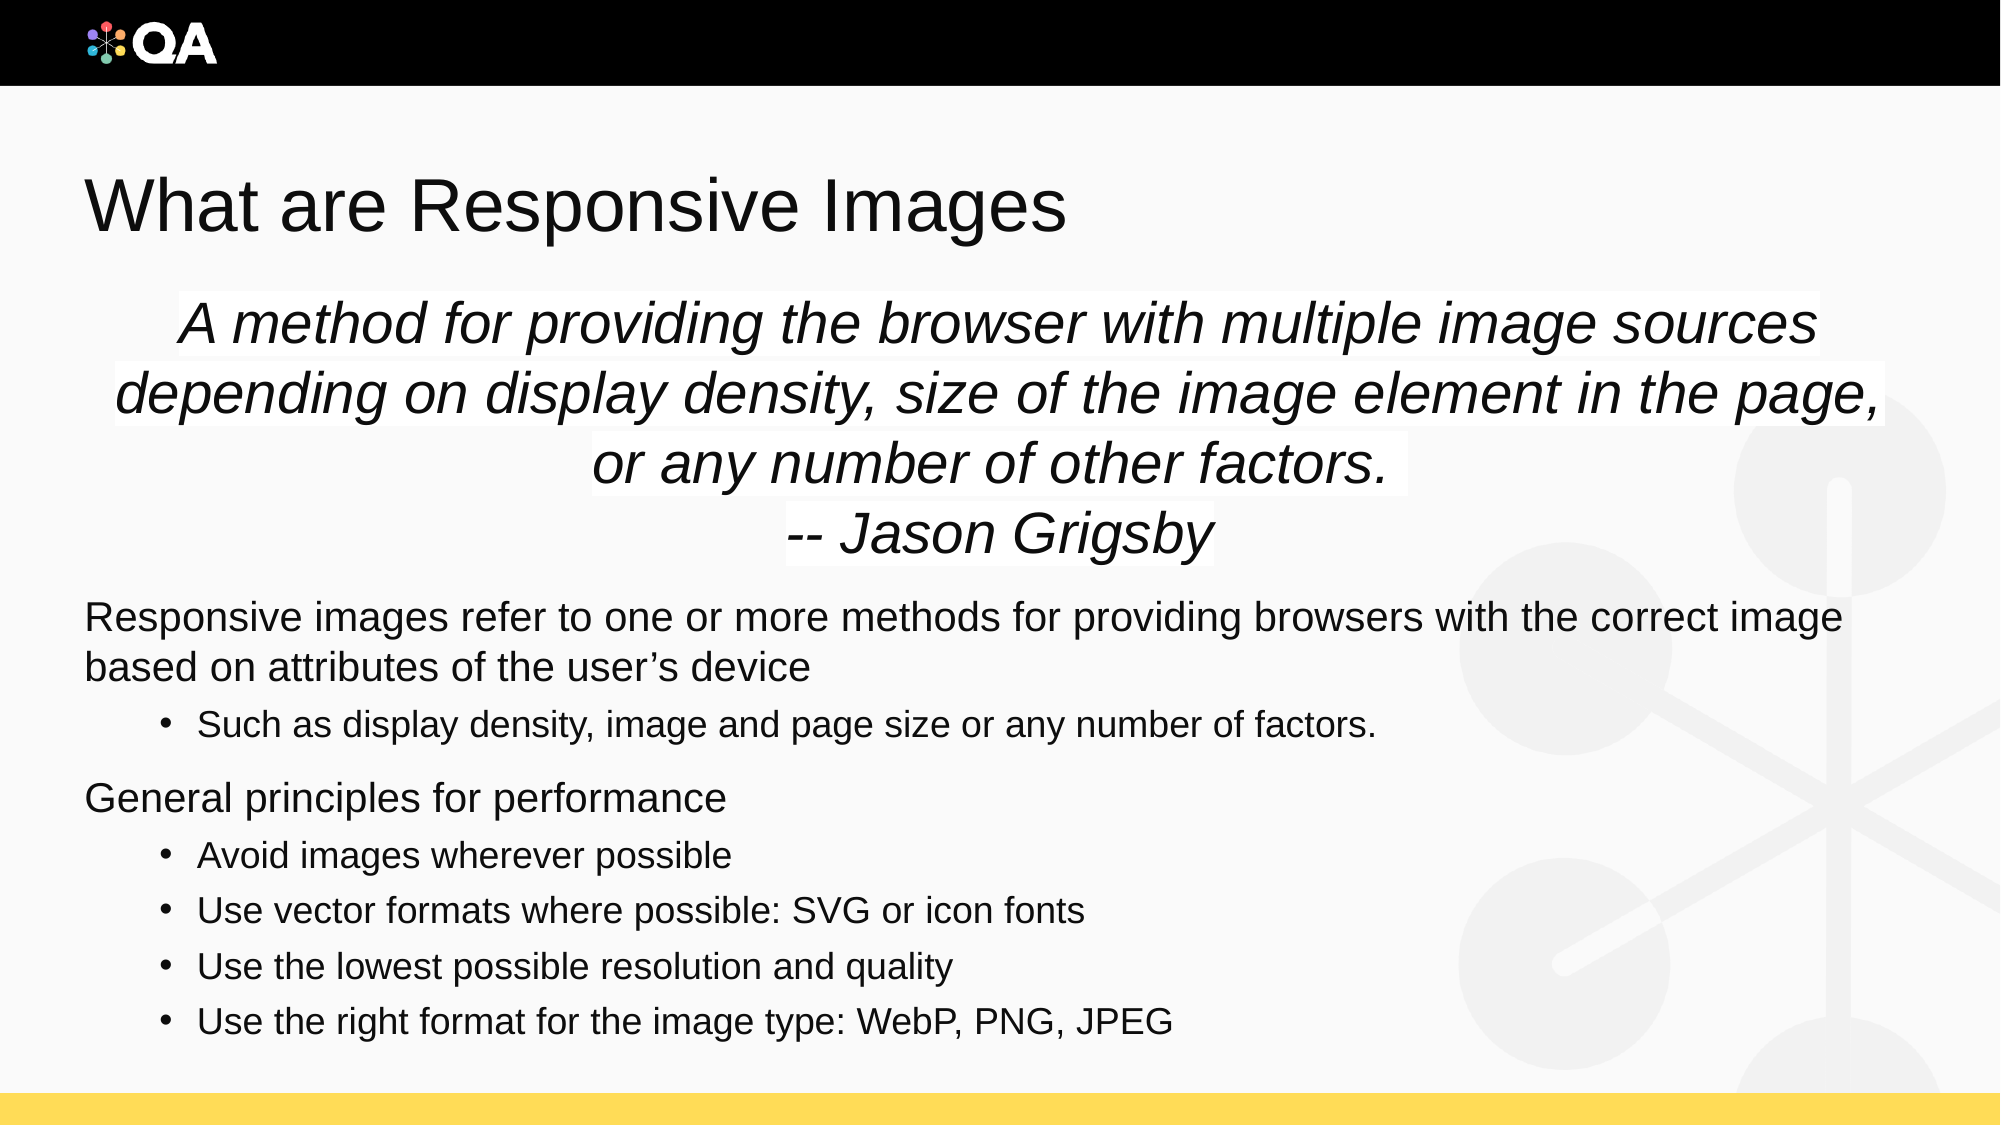

# What are Responsive Images
A method for providing the browser with multiple image sources depending on display density, size of the image element in the page, or any number of other factors.
-- Jason Grigsby
Responsive images refer to one or more methods for providing browsers with the correct image based on attributes of the user’s device
Such as display density, image and page size or any number of factors.
General principles for performance
Avoid images wherever possible
Use vector formats where possible: SVG or icon fonts
Use the lowest possible resolution and quality
Use the right format for the image type: WebP, PNG, JPEG